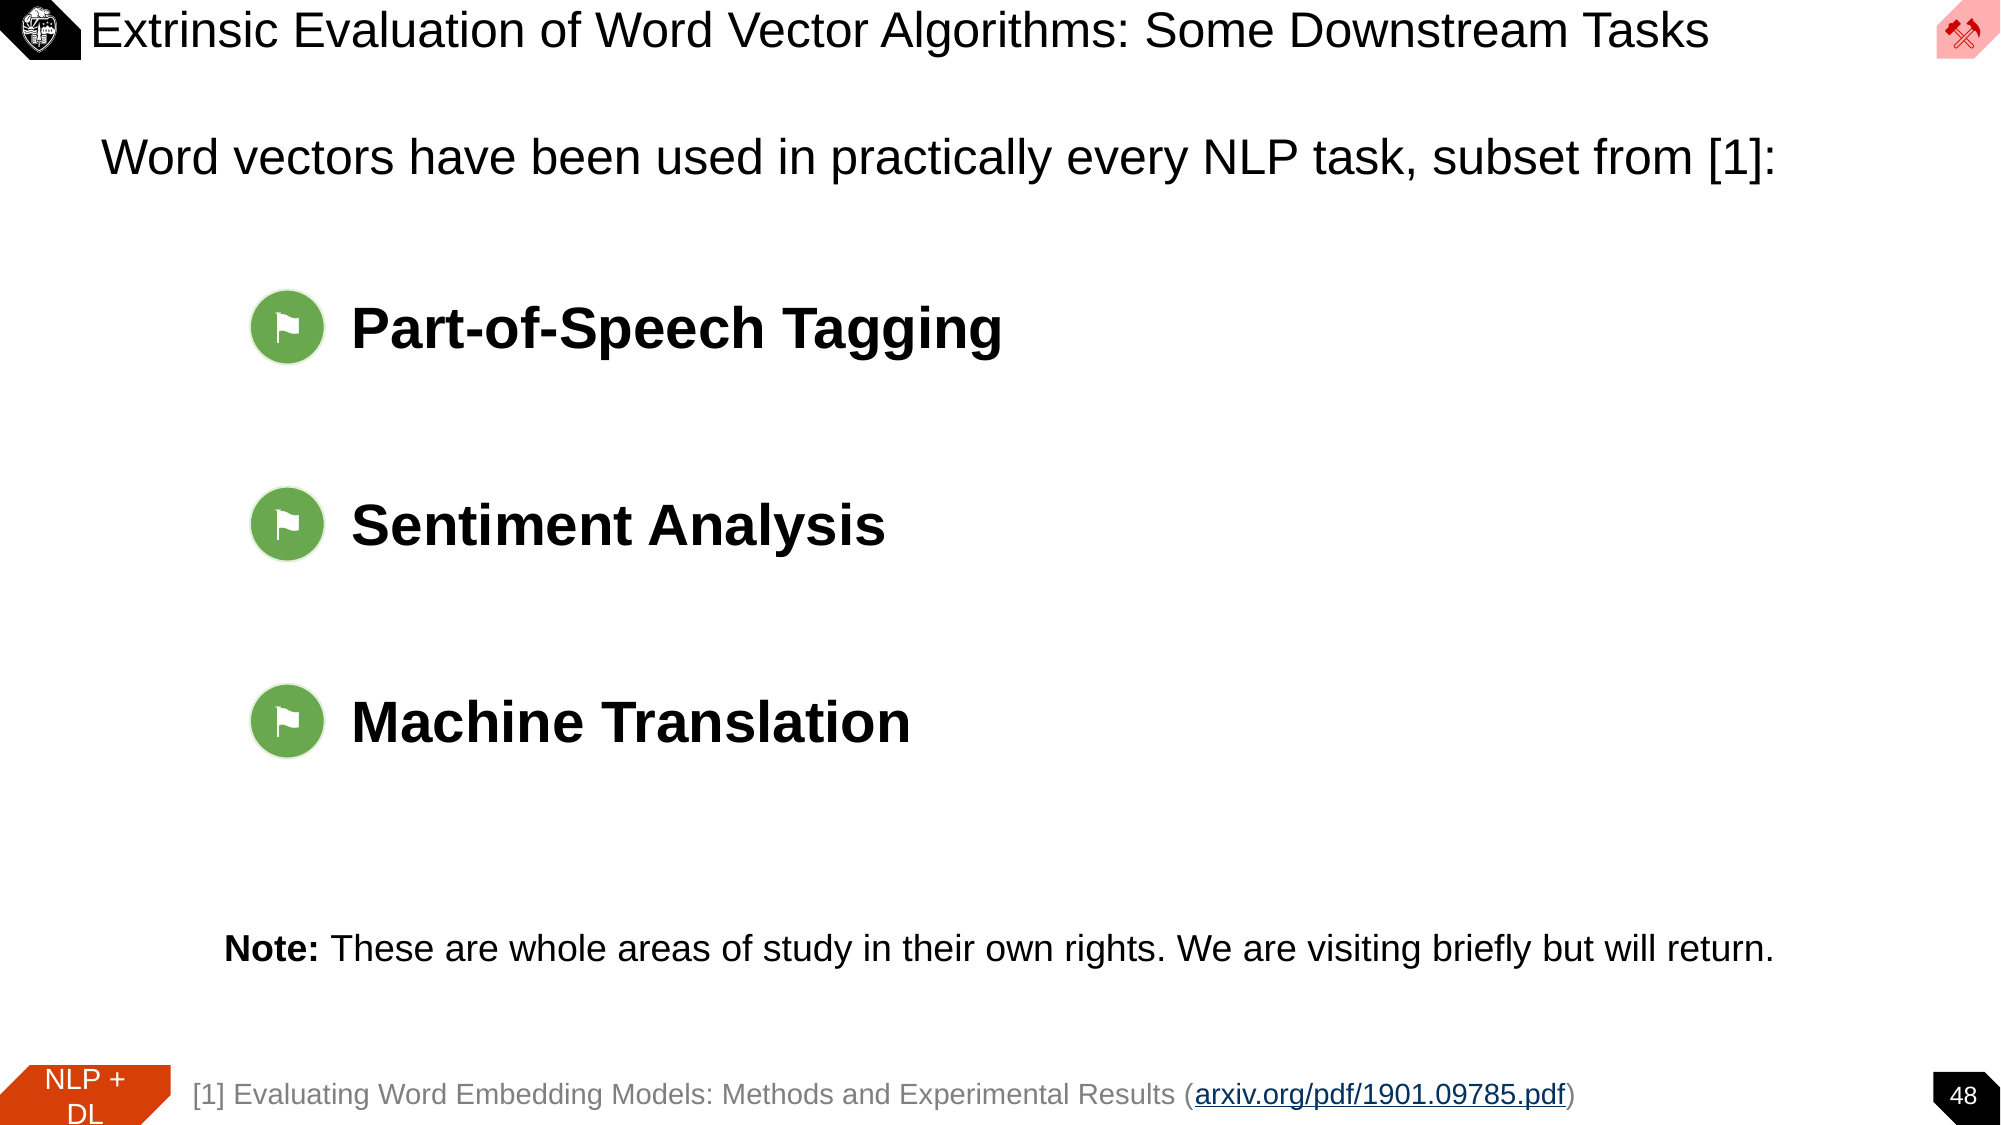

# Extrinsic Evaluation of Word Vector Algorithms: Some Downstream Tasks
Word vectors have been used in practically every NLP task, subset from [1]:
Part-of-Speech Tagging
⚑
Sentiment Analysis
⚑
Machine Translation
⚑
Note: These are whole areas of study in their own rights. We are visiting briefly but will return.
[1] Evaluating Word Embedding Models: Methods and Experimental Results (arxiv.org/pdf/1901.09785.pdf)
48